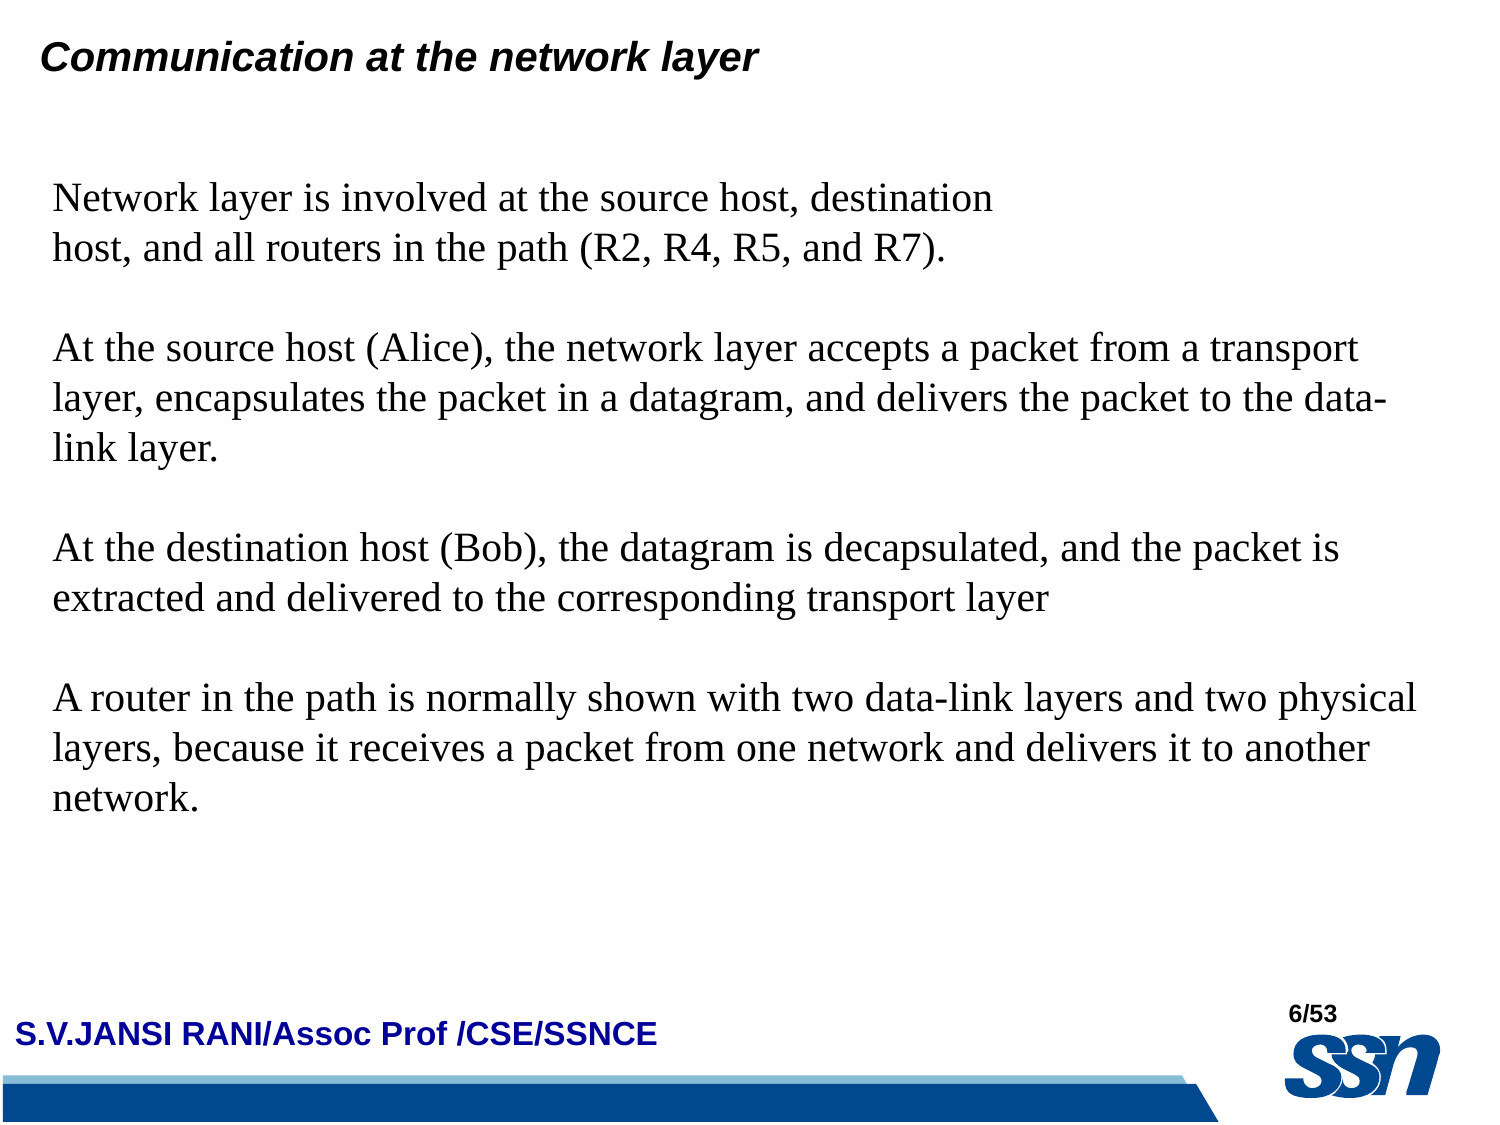

Communication at the network layer
Network layer is involved at the source host, destination
host, and all routers in the path (R2, R4, R5, and R7).

At the source host (Alice), the network layer accepts a packet from a transport layer, encapsulates the packet in a datagram, and delivers the packet to the data-link layer.

At the destination host (Bob), the datagram is decapsulated, and the packet is extracted and delivered to the corresponding transport layer

A router in the path is normally shown with two data-link layers and two physical layers, because it receives a packet from one network and delivers it to another network.